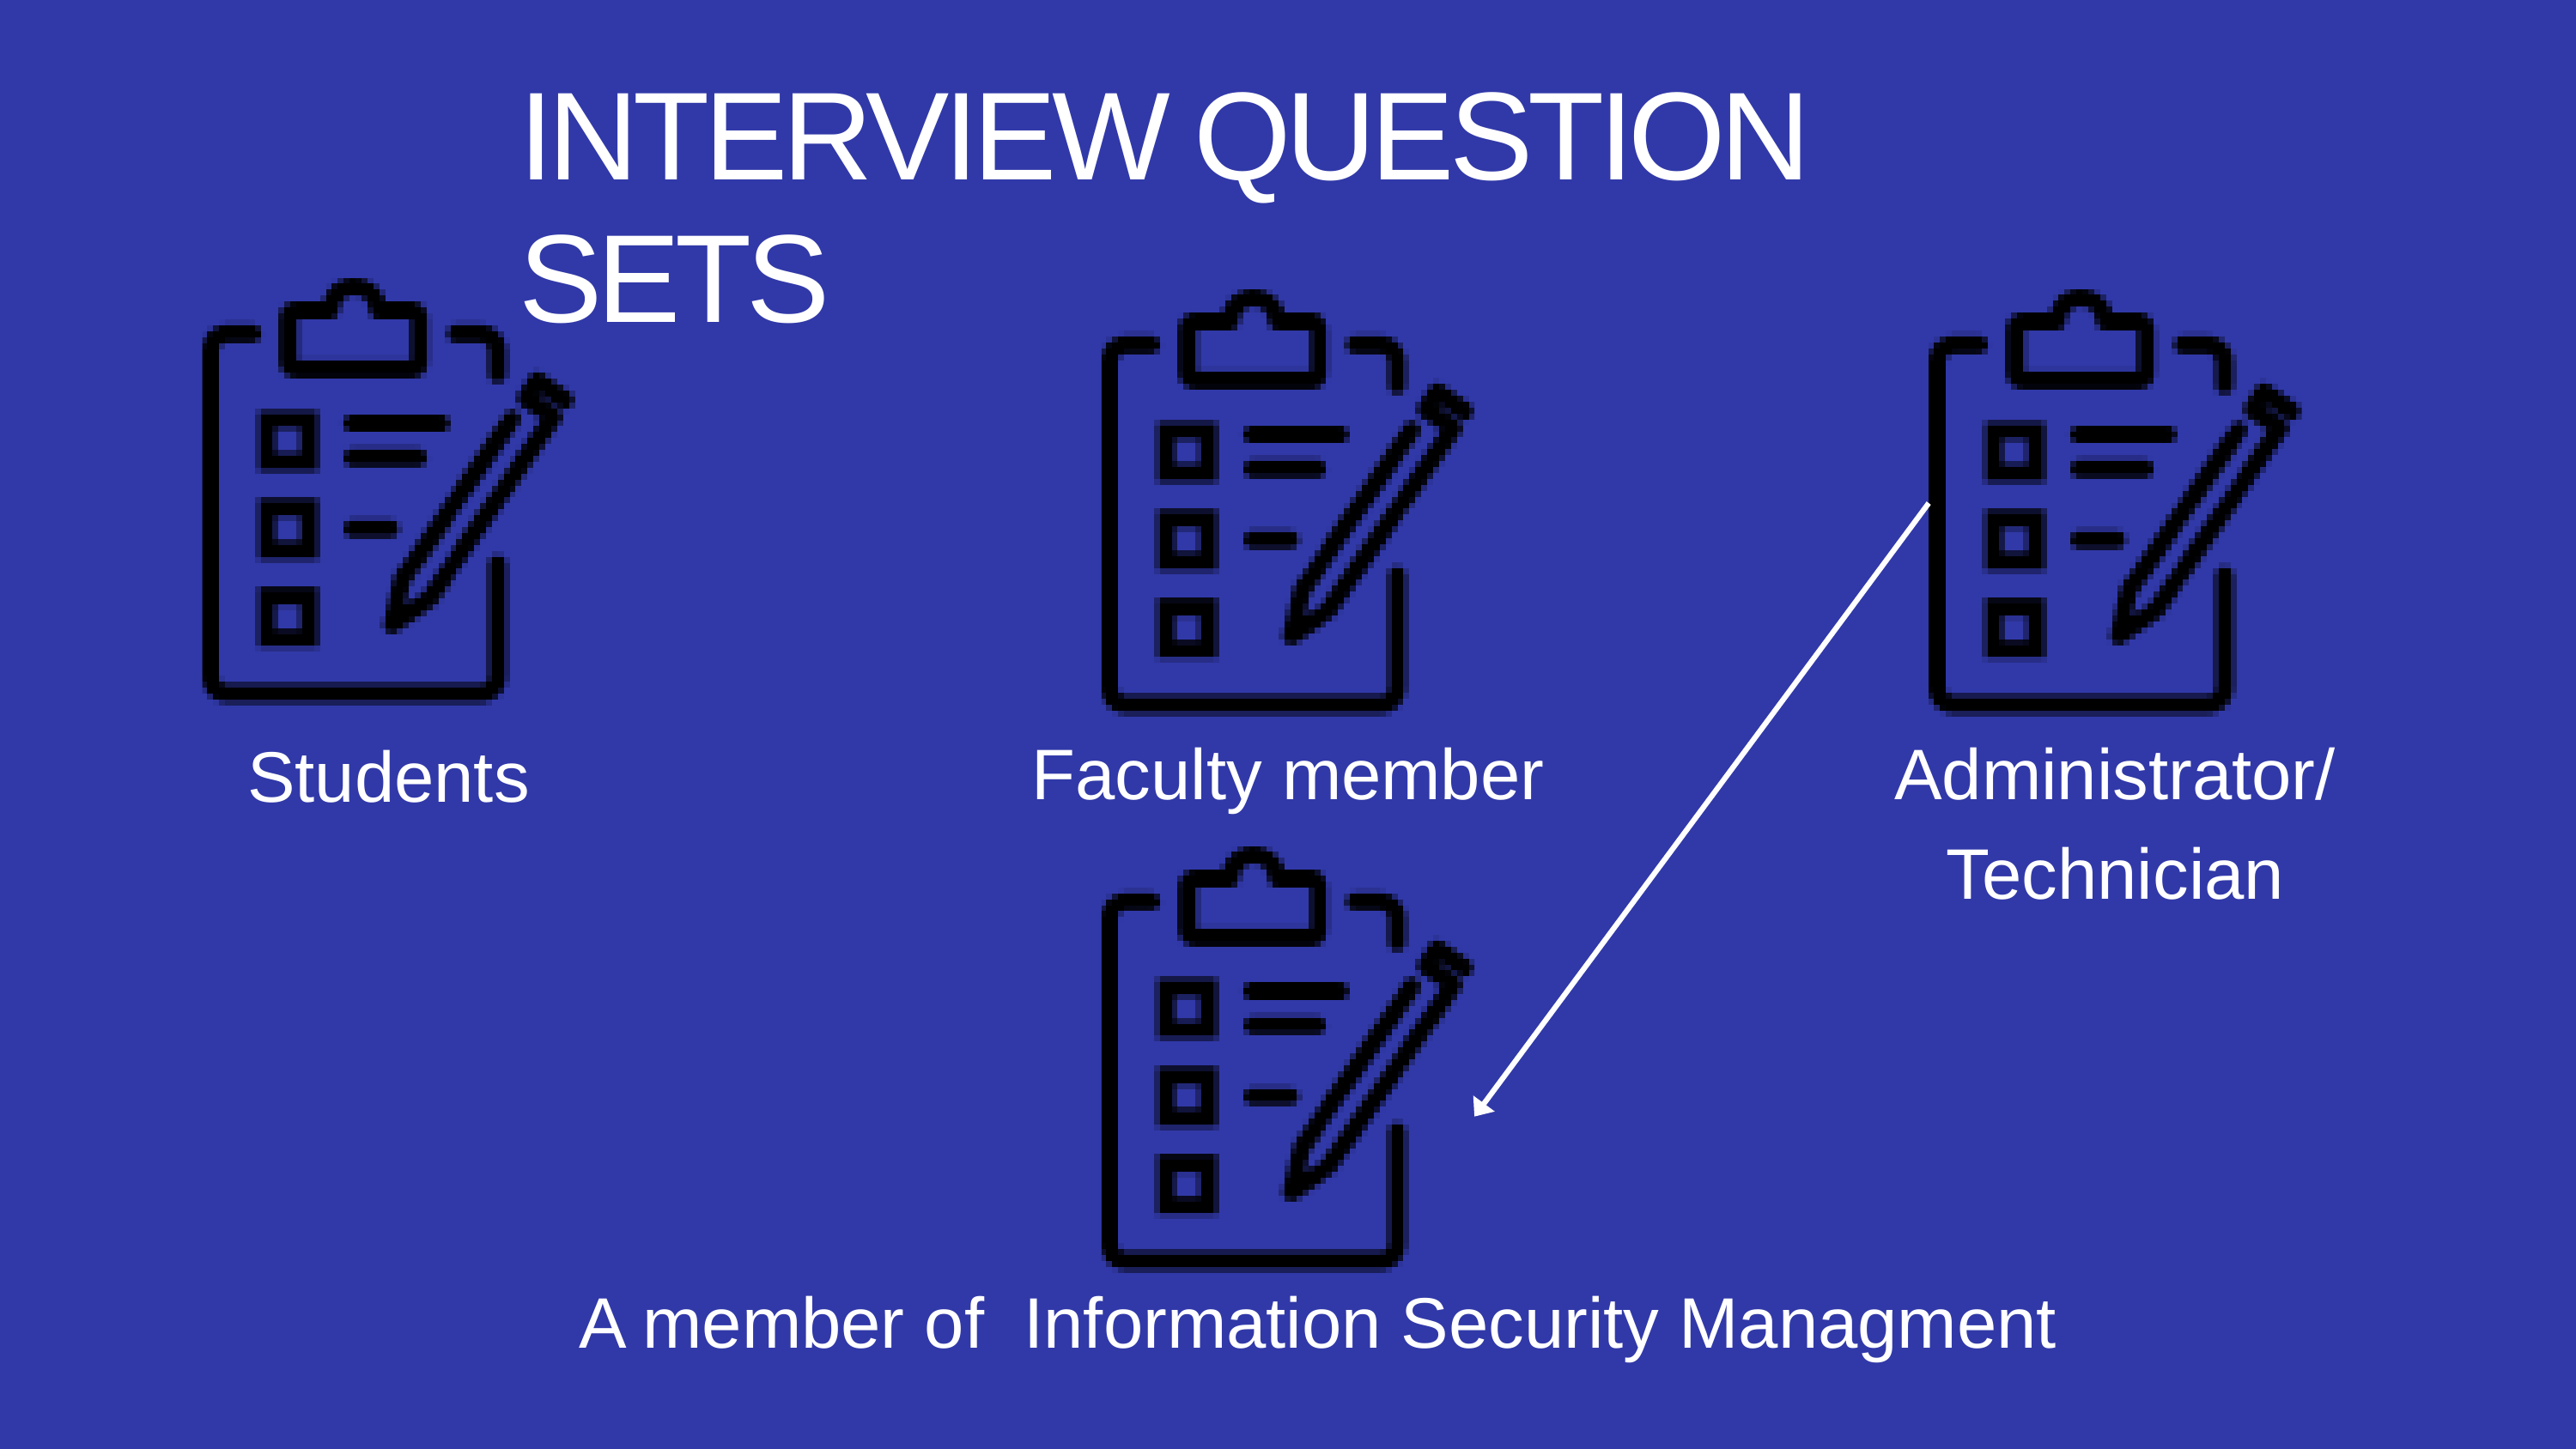

INTERVIEW QUESTION SETS

Students

Faculty member
Administrator/
Technician

A member of  Information Security Managment